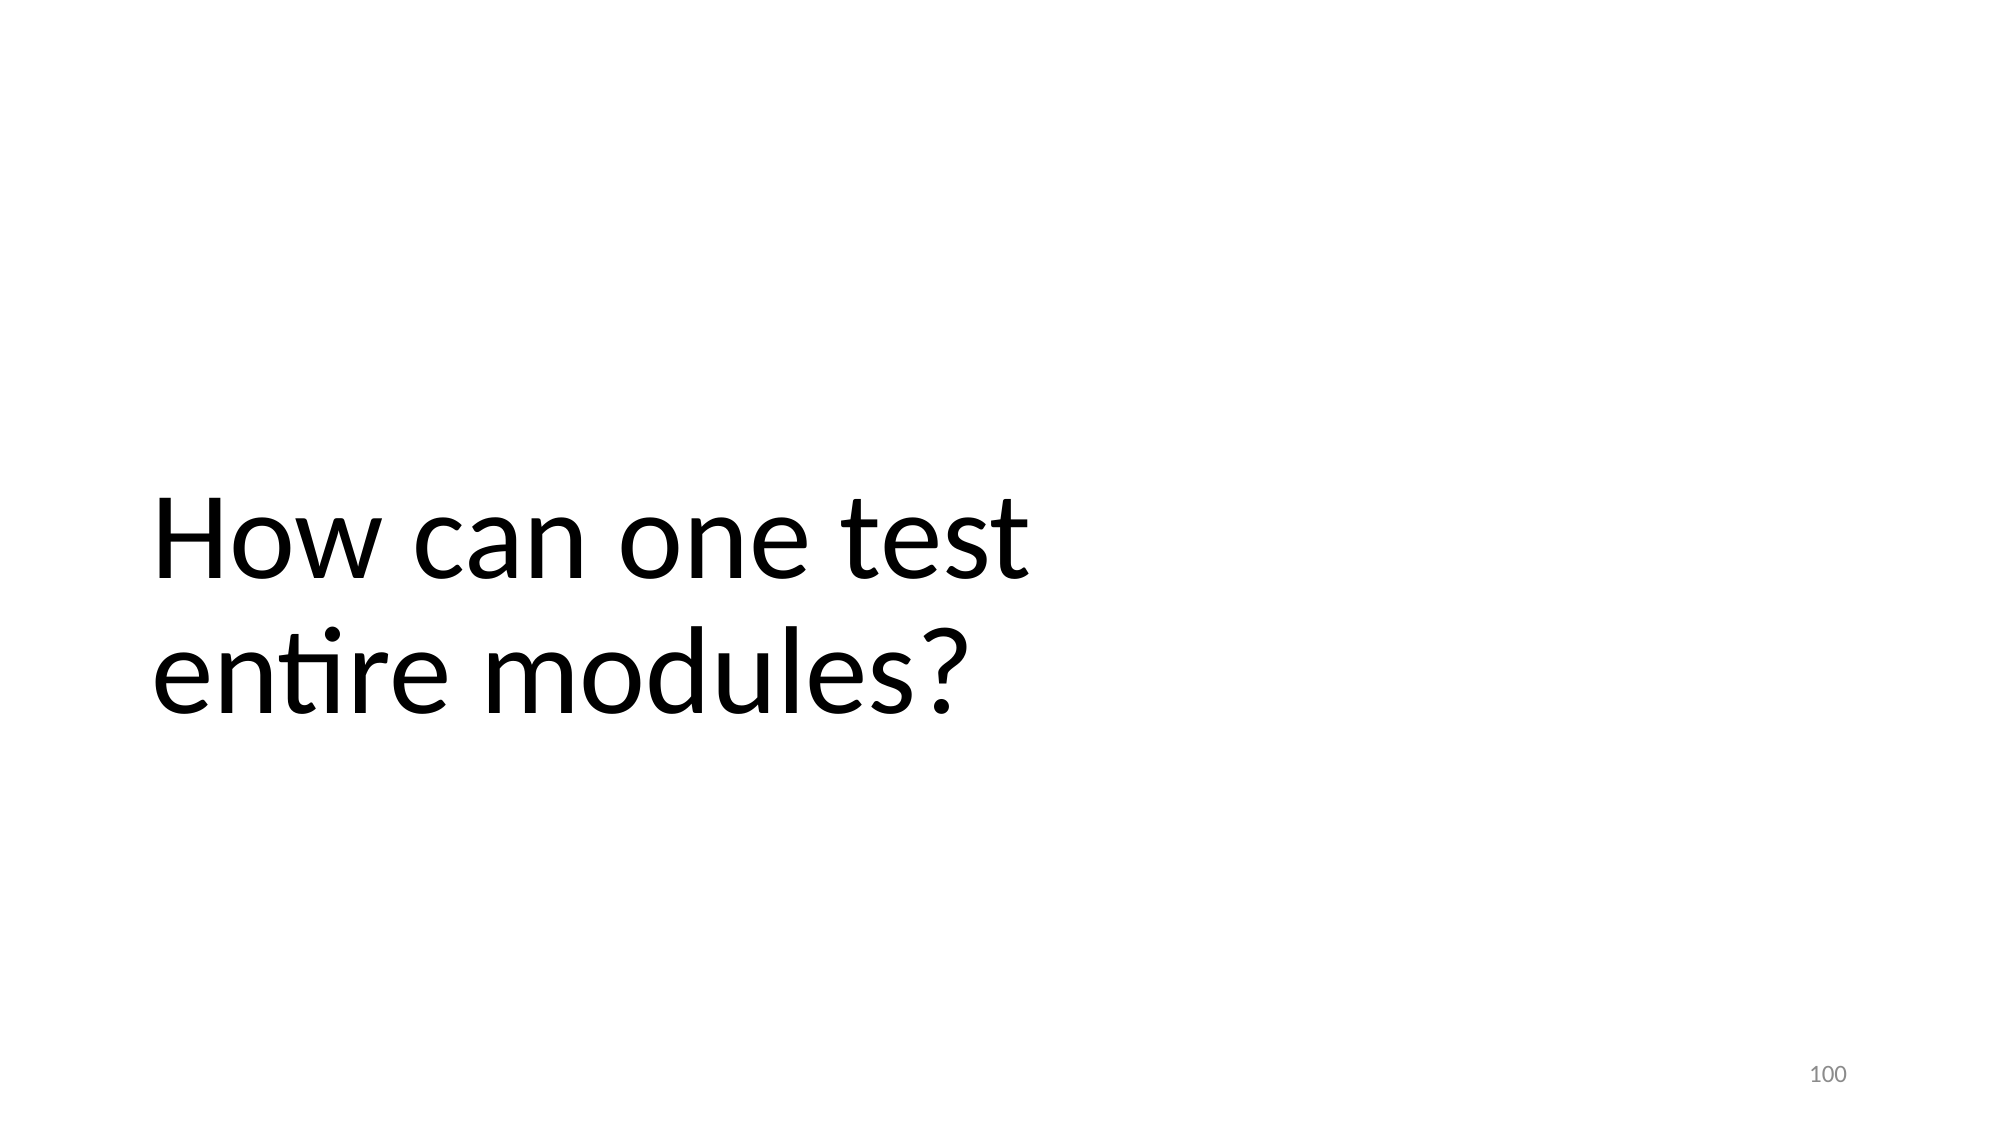

# How can one test entire modules?
100